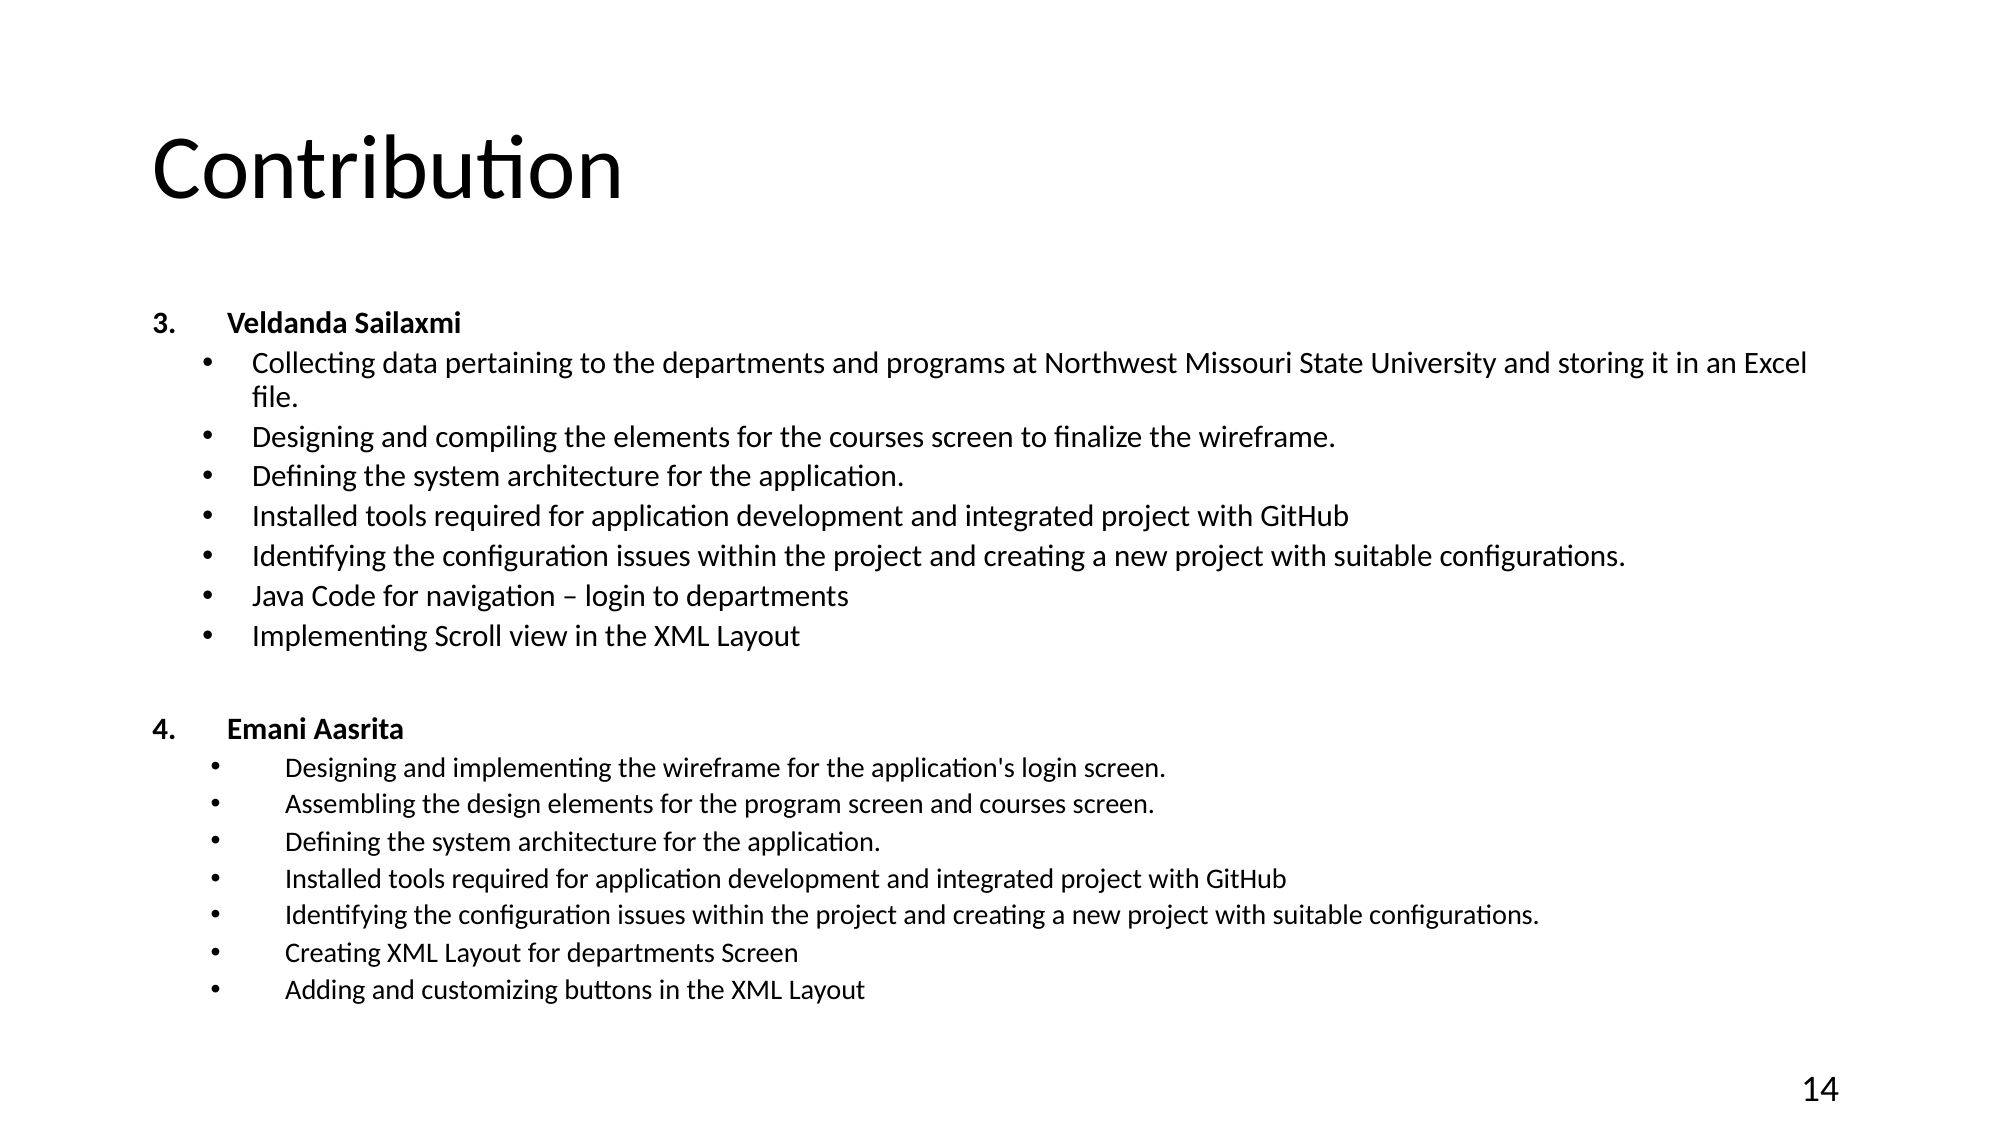

# Contribution
Veldanda Sailaxmi
Collecting data pertaining to the departments and programs at Northwest Missouri State University and storing it in an Excel file.
Designing and compiling the elements for the courses screen to finalize the wireframe.
Defining the system architecture for the application.
Installed tools required for application development and integrated project with GitHub
Identifying the configuration issues within the project and creating a new project with suitable configurations.
Java Code for navigation – login to departments
Implementing Scroll view in the XML Layout

Emani Aasrita
Designing and implementing the wireframe for the application's login screen.
Assembling the design elements for the program screen and courses screen.
Defining the system architecture for the application.
Installed tools required for application development and integrated project with GitHub
Identifying the configuration issues within the project and creating a new project with suitable configurations.
Creating XML Layout for departments Screen
Adding and customizing buttons in the XML Layout

14